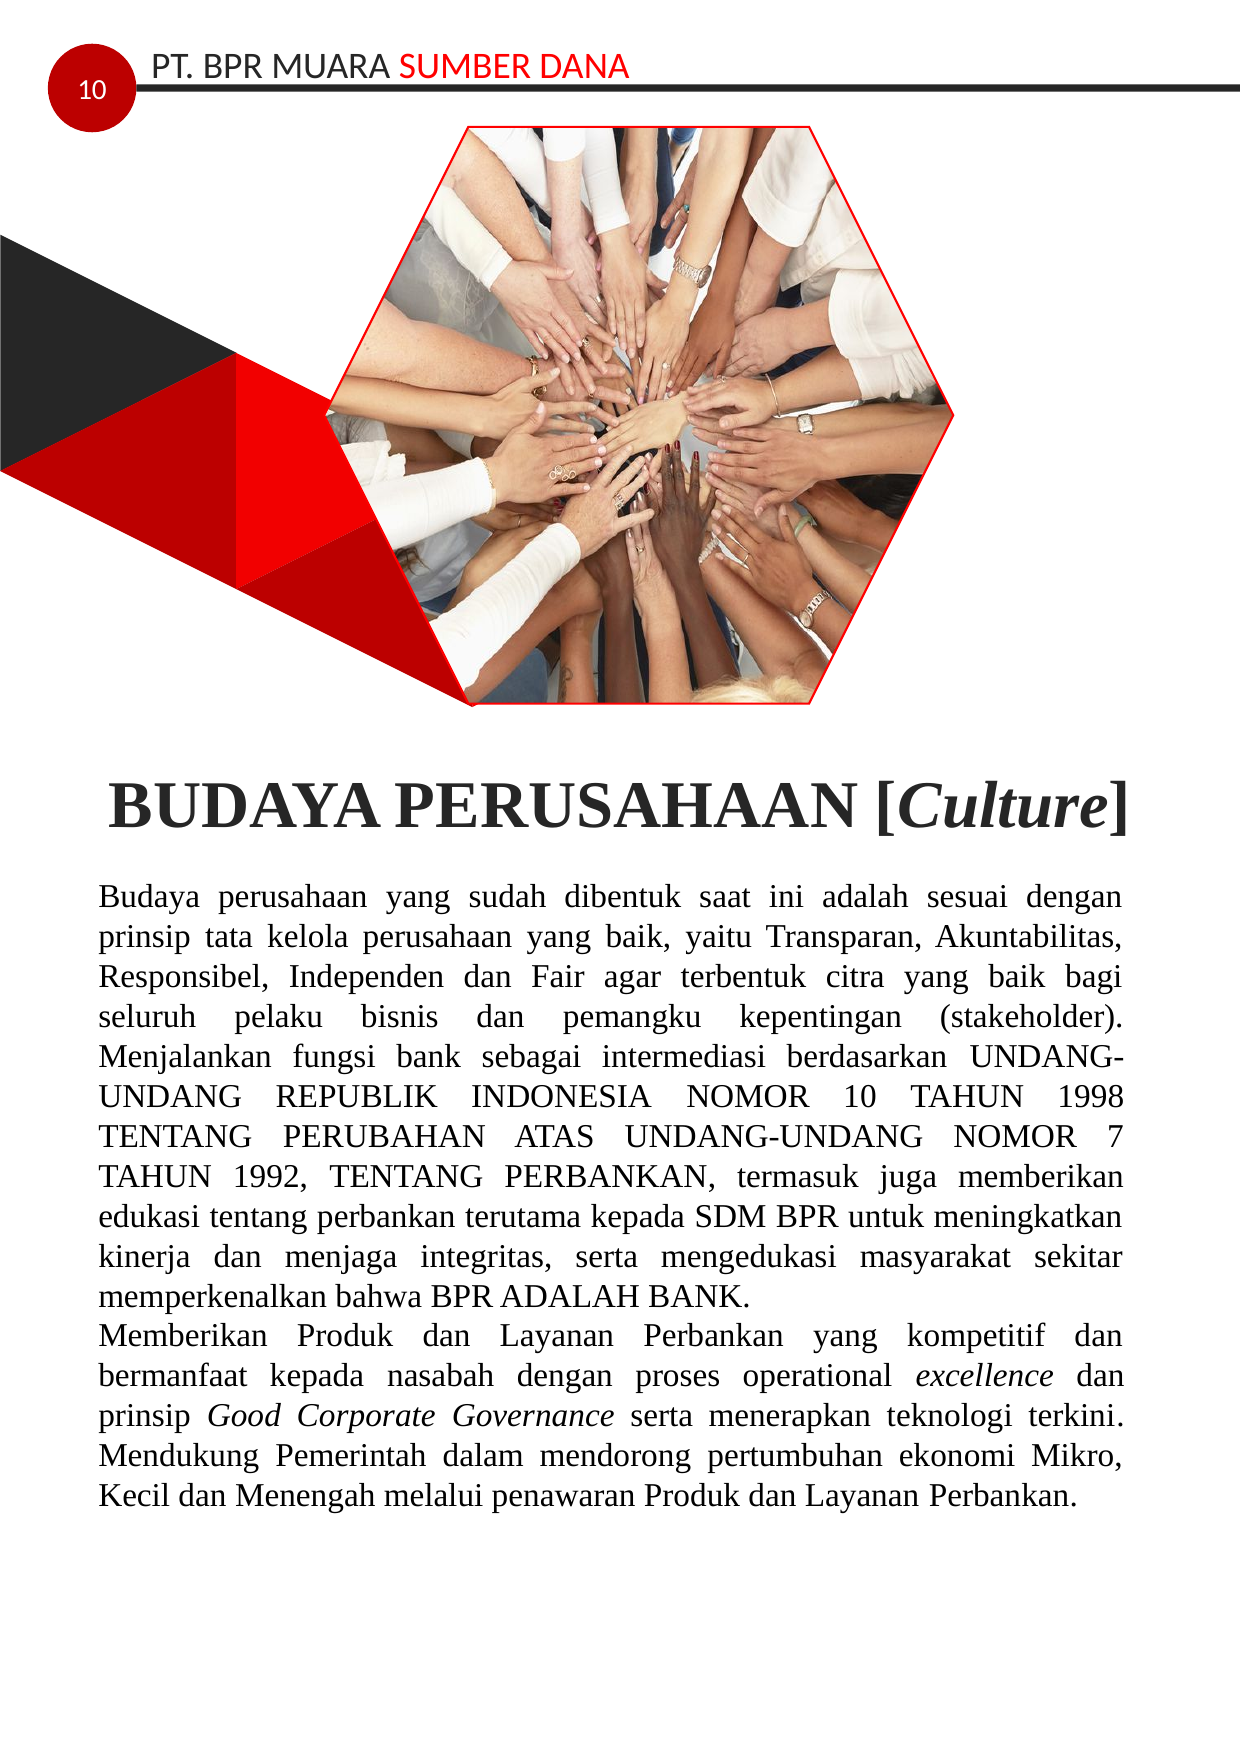

PT. BPR MUARA SUMBER DANA
10

BUDAYA PERUSAHAAN [Culture]
Budaya perusahaan yang sudah dibentuk saat ini adalah sesuai dengan prinsip tata kelola perusahaan yang baik, yaitu Transparan, Akuntabilitas, Responsibel, Independen dan Fair agar terbentuk citra yang baik bagi seluruh pelaku bisnis dan pemangku kepentingan (stakeholder). Menjalankan fungsi bank sebagai intermediasi berdasarkan UNDANG-UNDANG REPUBLIK INDONESIA NOMOR 10 TAHUN 1998 TENTANG PERUBAHAN ATAS UNDANG-UNDANG NOMOR 7 TAHUN 1992, TENTANG PERBANKAN, termasuk juga memberikan edukasi tentang perbankan terutama kepada SDM BPR untuk meningkatkan kinerja dan menjaga integritas, serta mengedukasi masyarakat sekitar memperkenalkan bahwa BPR ADALAH BANK.
Memberikan Produk dan Layanan Perbankan yang kompetitif dan bermanfaat kepada nasabah dengan proses operational excellence dan prinsip Good Corporate Governance serta menerapkan teknologi terkini. Mendukung Pemerintah dalam mendorong pertumbuhan ekonomi Mikro, Kecil dan Menengah melalui penawaran Produk dan Layanan Perbankan.